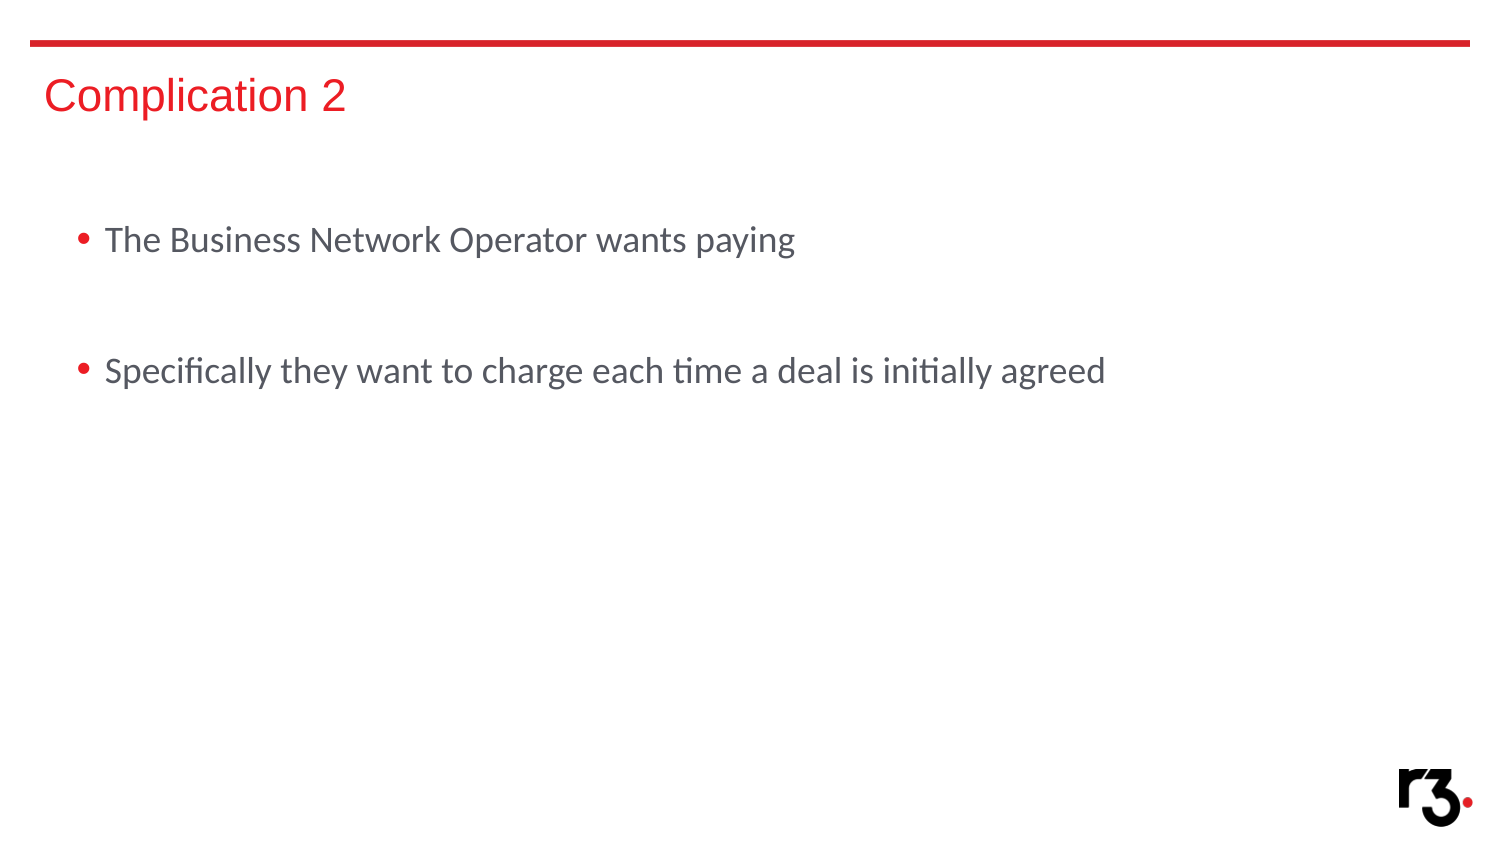

# Complication 2
The Business Network Operator wants paying

Specifically they want to charge each time a deal is initially agreed